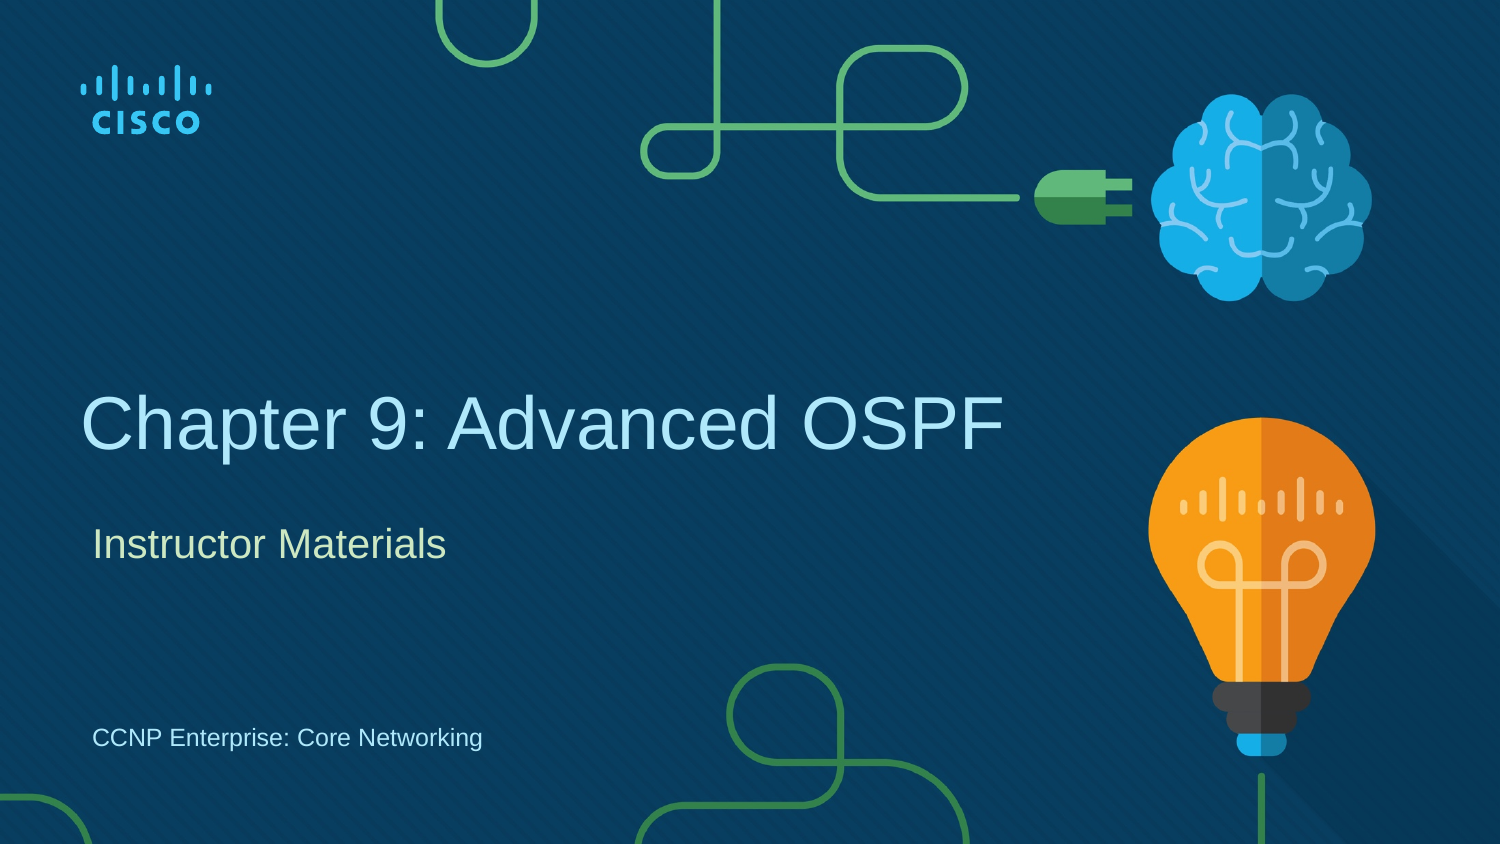

# Chapter 9: Advanced OSPF
Instructor Materials
CCNP Enterprise: Core Networking